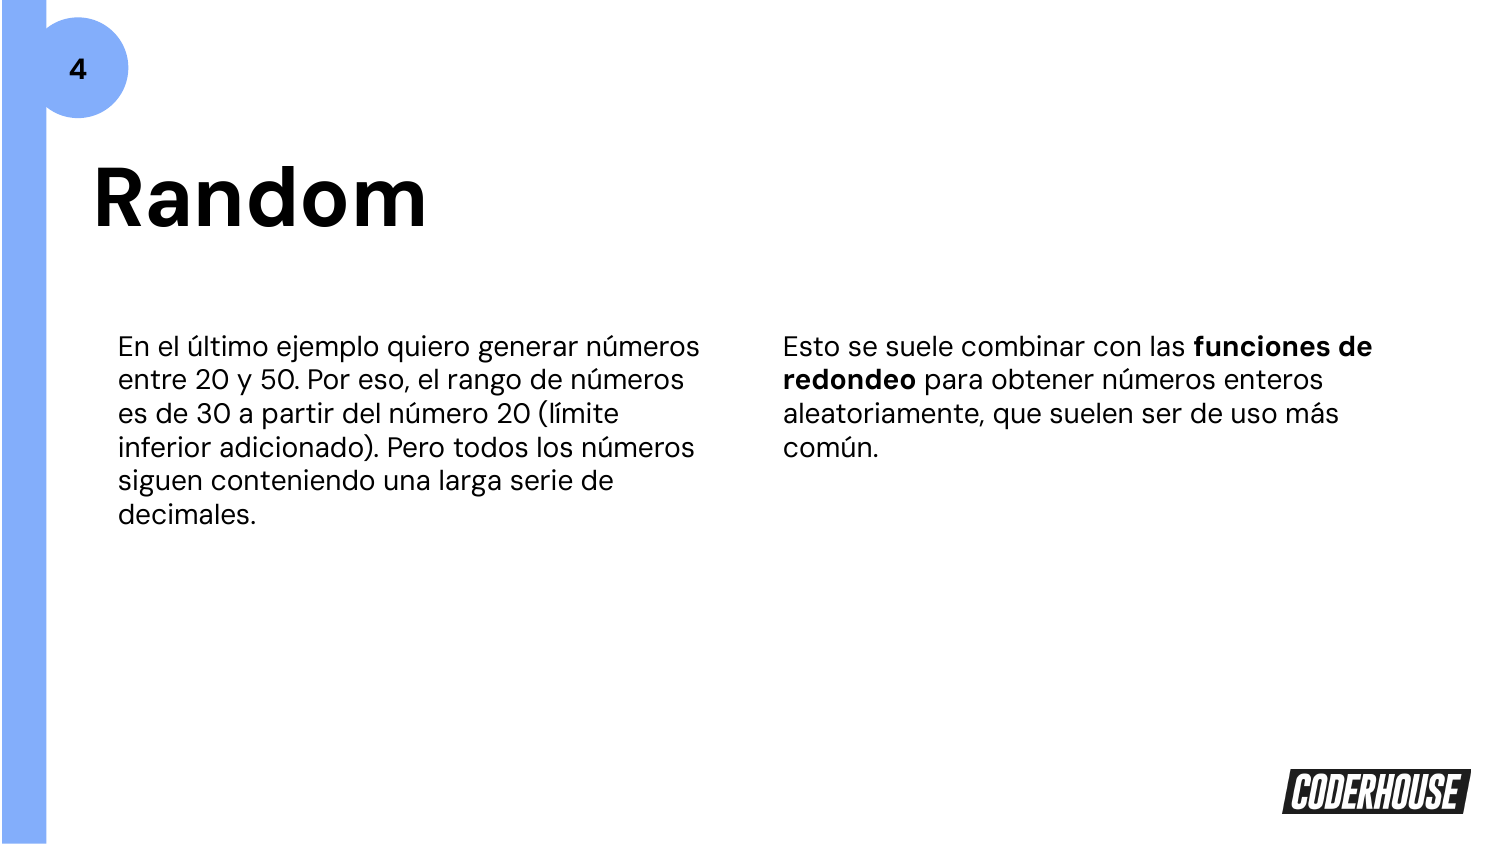

4
Random
En el último ejemplo quiero generar números entre 20 y 50. Por eso, el rango de números es de 30 a partir del número 20 (límite inferior adicionado). Pero todos los números siguen conteniendo una larga serie de decimales.
Esto se suele combinar con las funciones de redondeo para obtener números enteros aleatoriamente, que suelen ser de uso más común.